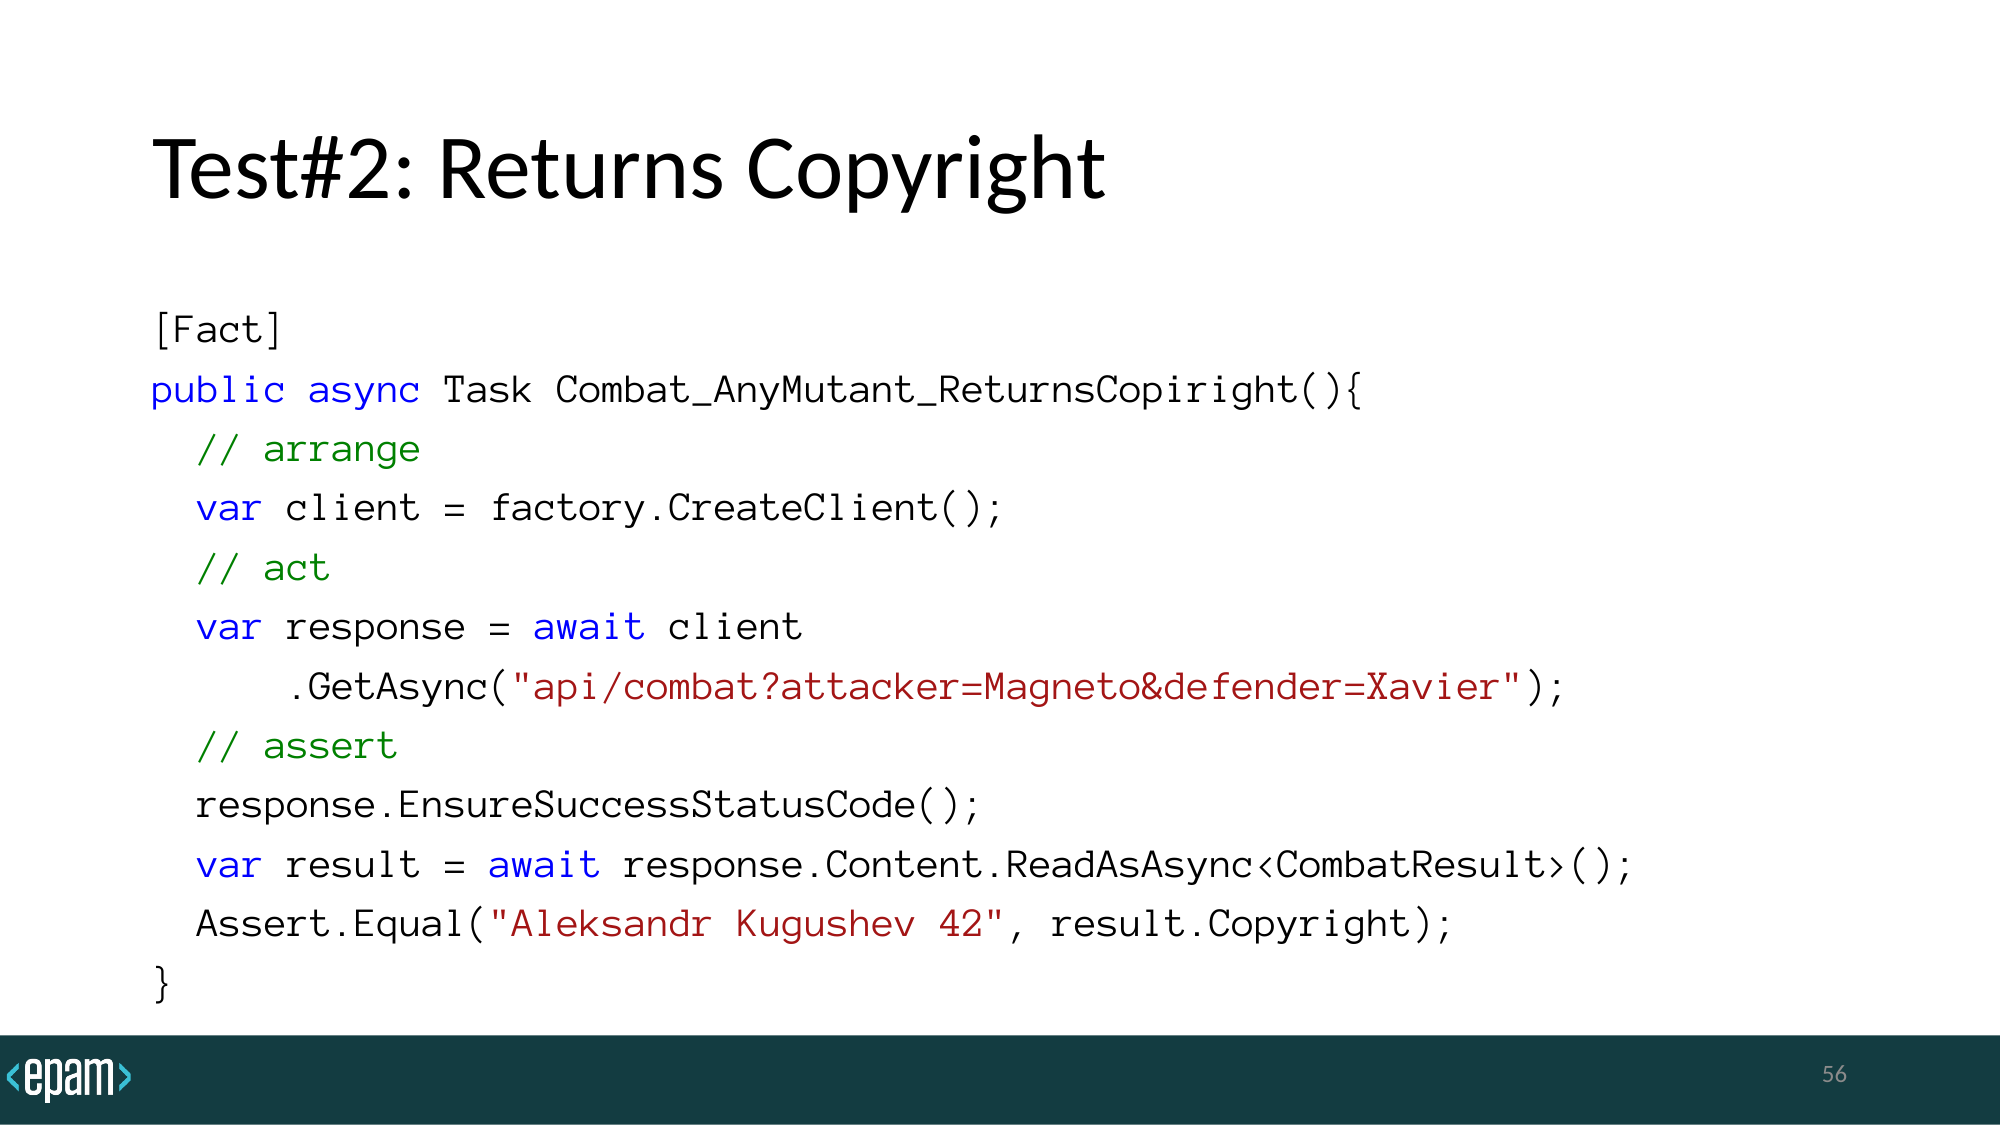

# Test#2: Returns Copyright
[Fact]
public async Task Combat_AnyMutant_ReturnsCopiright(){
  // arrange
  var client = factory.CreateClient();
  // act
  var response = await client
      .GetAsync("api/combat?attacker=Magneto&defender=Xavier");
  // assert
  response.EnsureSuccessStatusCode();
  var result = await response.Content.ReadAsAsync<CombatResult>();
  Assert.Equal("Aleksandr Kugushev 42", result.Copyright);
}
56